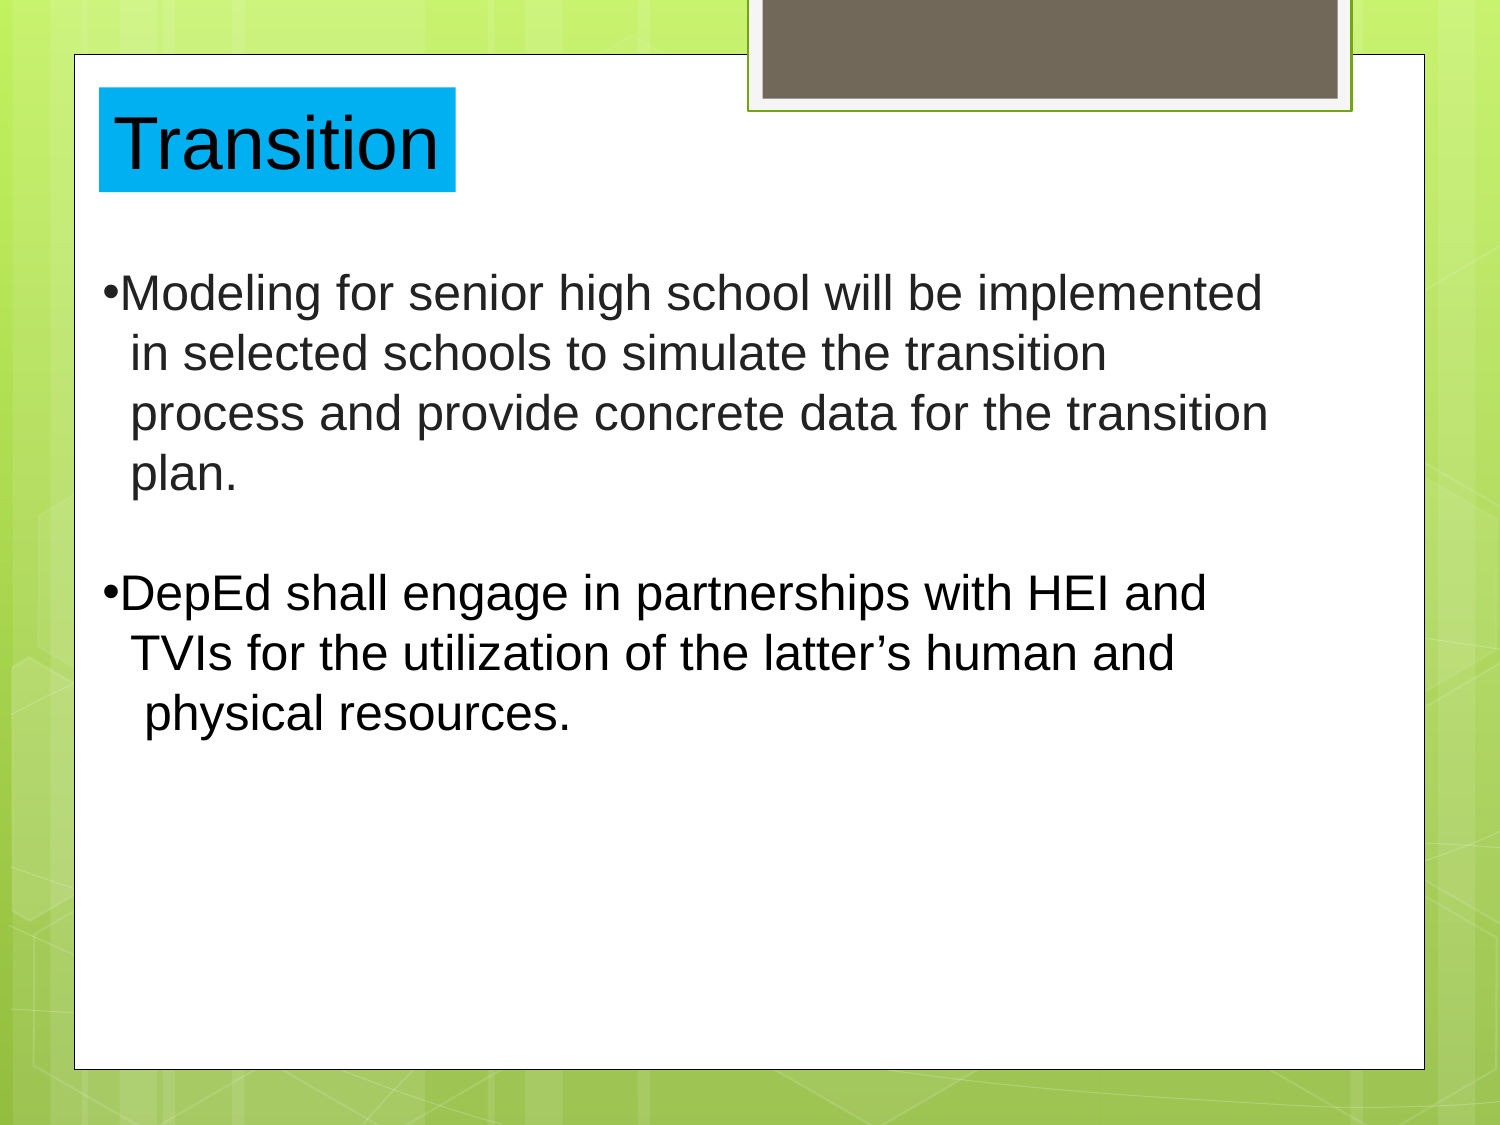

Transition

Modeling for senior high school will be implemented
  in selected schools to simulate the transition
  process and provide concrete data for the transition
  plan.

DepEd shall engage in partnerships with HEI and
  TVIs for the utilization of the latter’s human and
   physical resources.